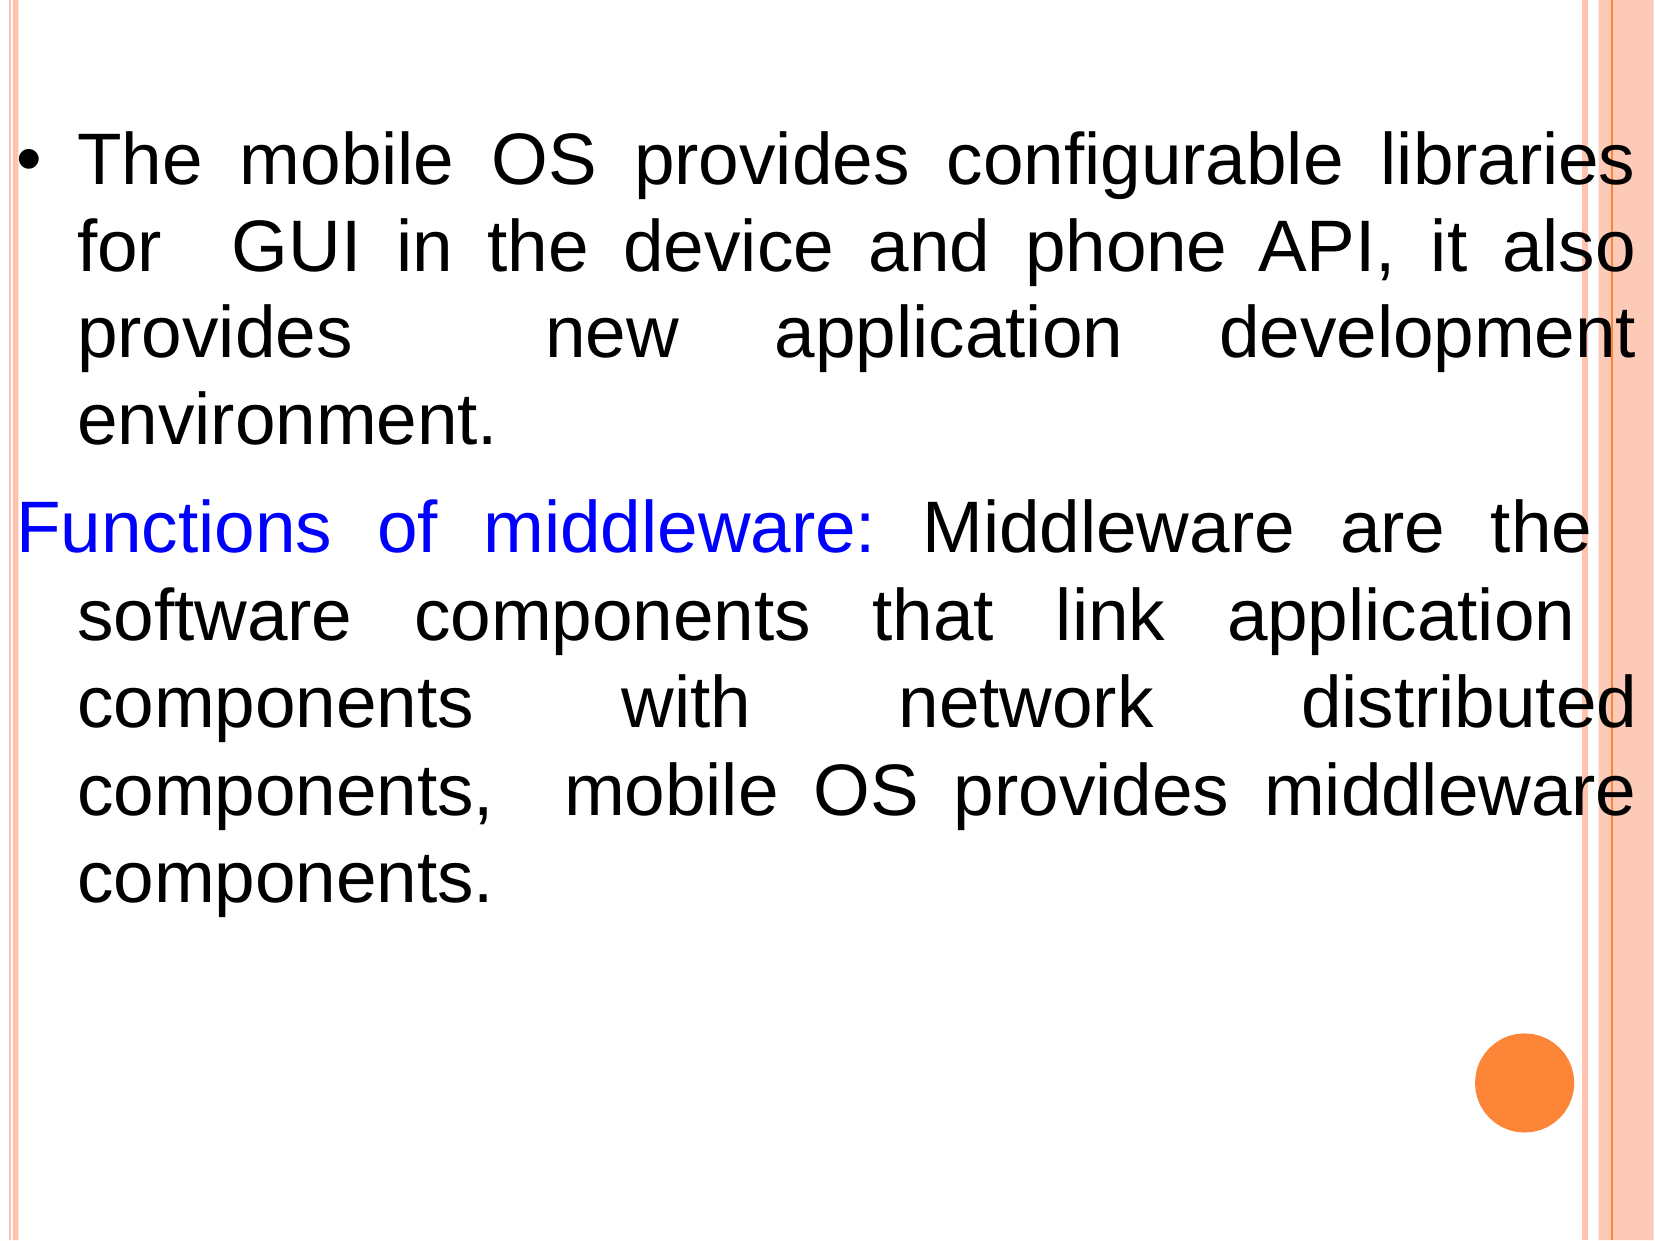

The mobile OS provides configurable libraries for  GUI in the device and phone API, it also provides  new application development environment.
Functions of middleware: Middleware are the  software components that link application  components with network distributed components,  mobile OS provides middleware components.